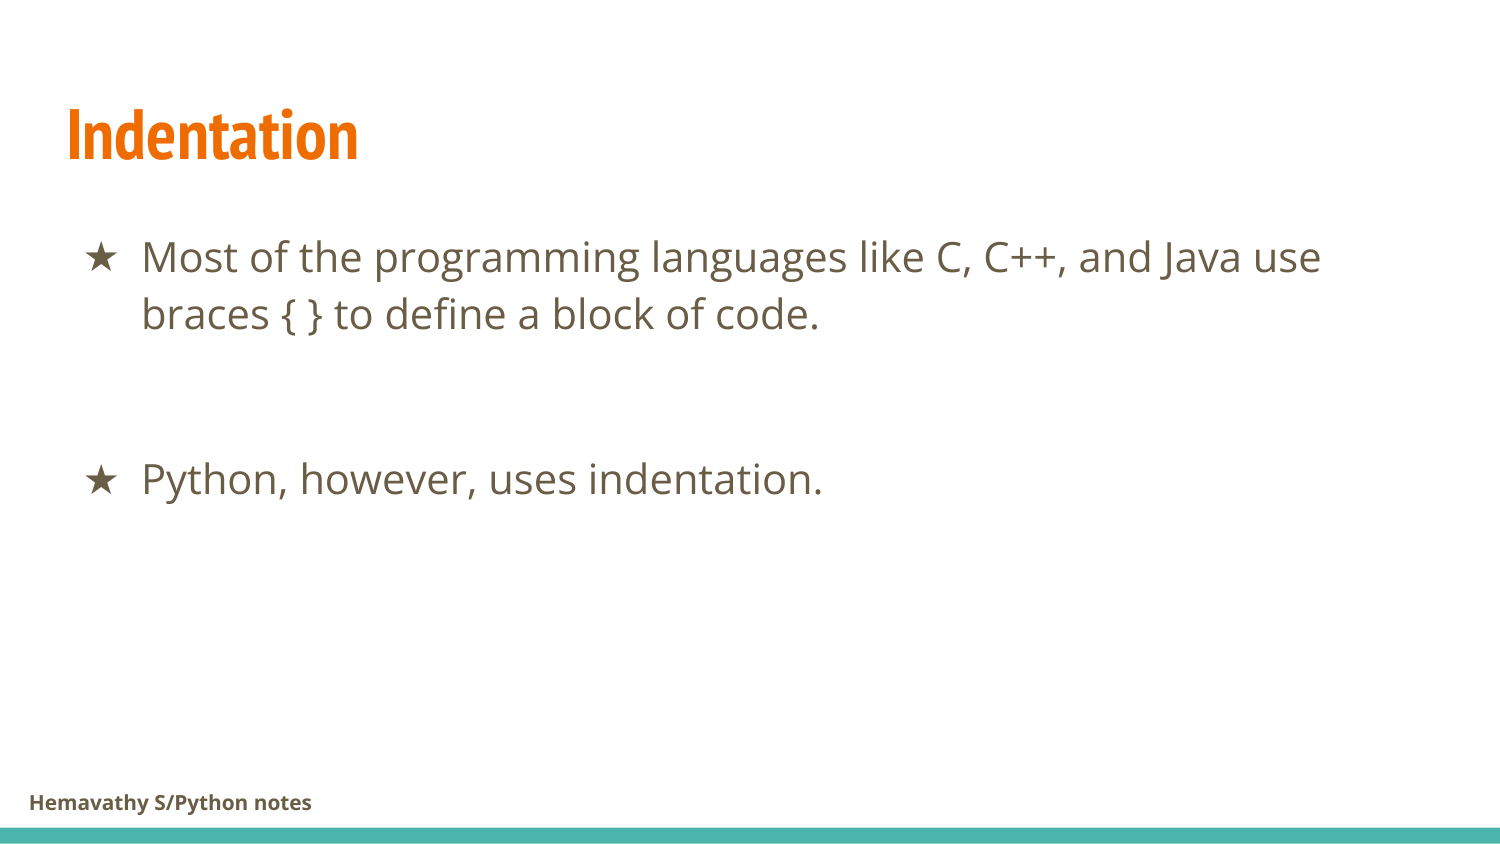

# Indentation
Most of the programming languages like C, C++, and Java use braces { } to define a block of code.

Python, however, uses indentation.